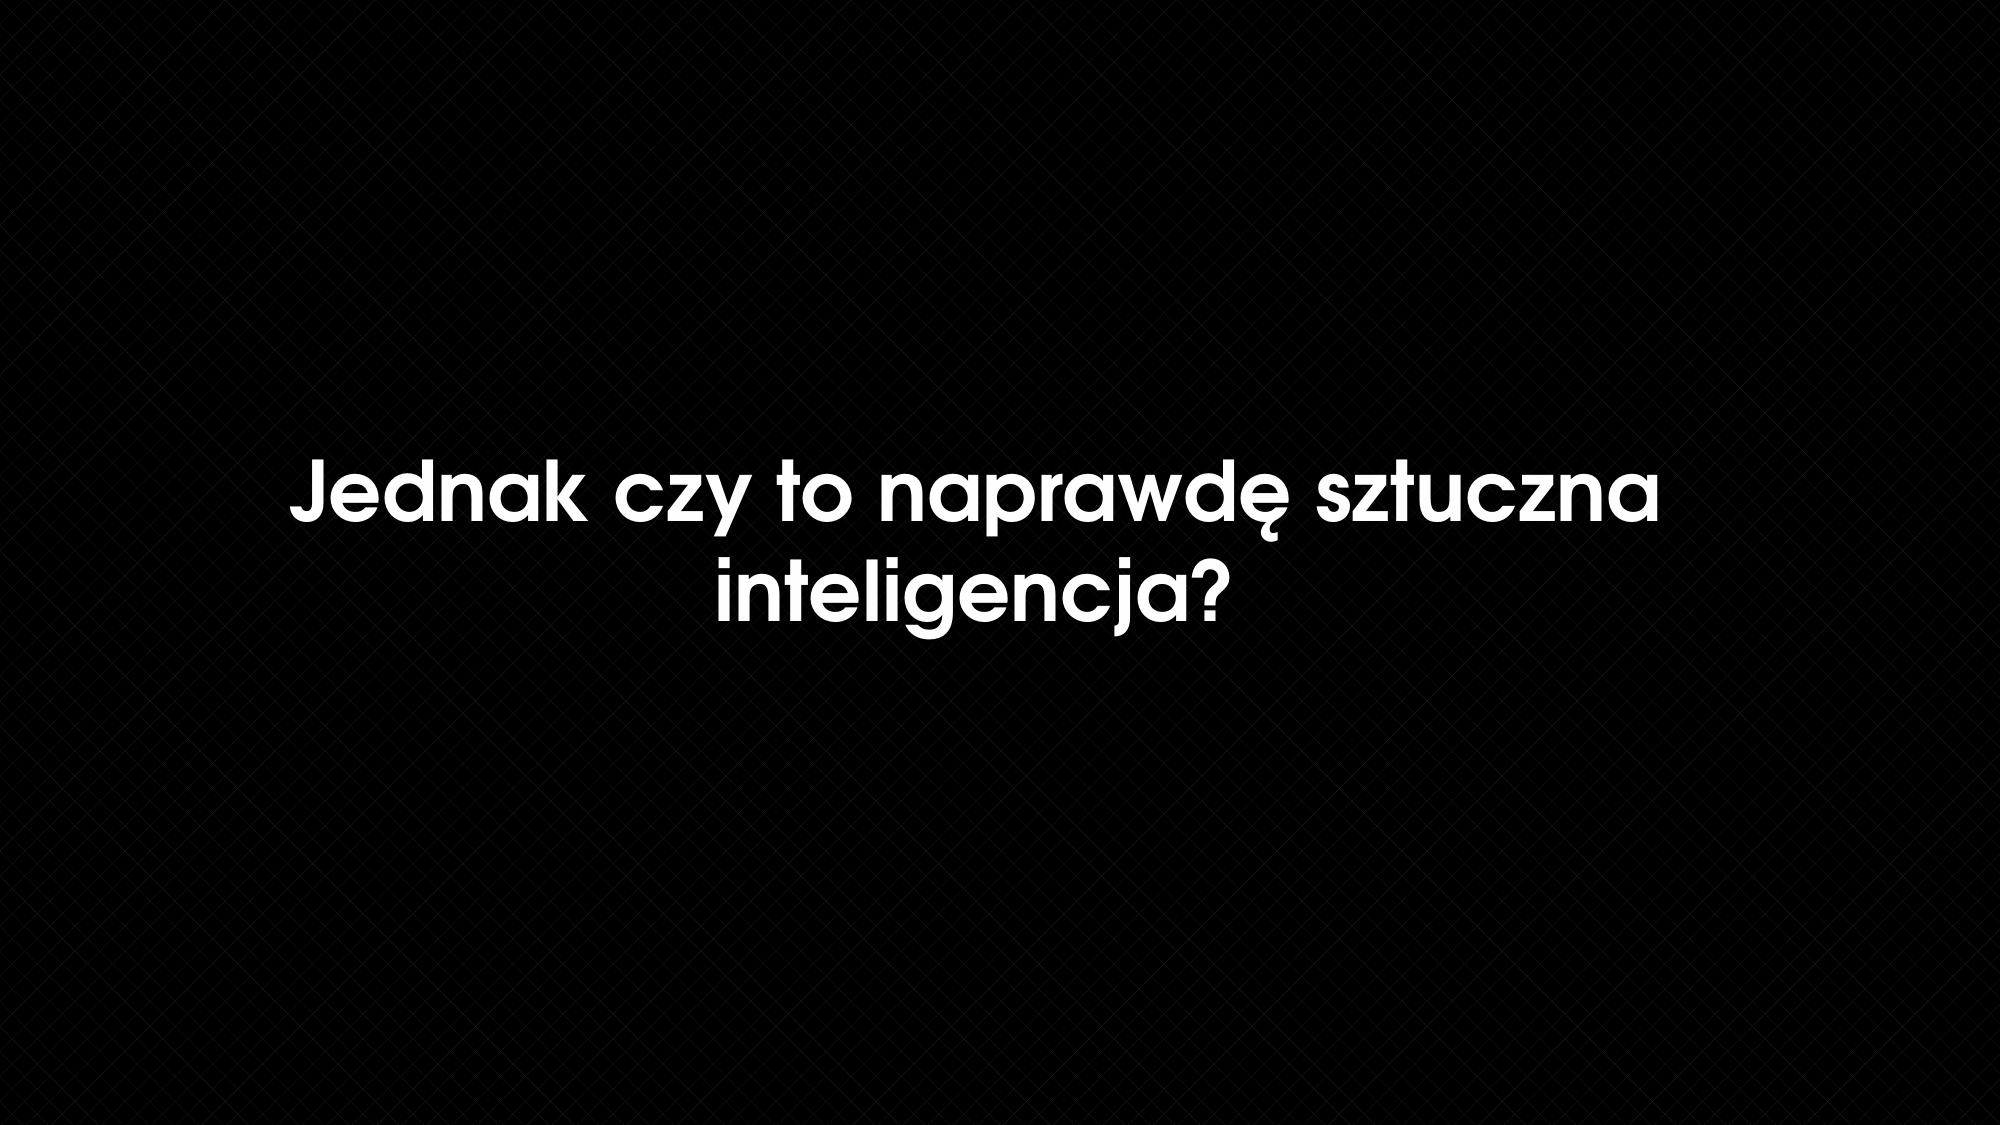

# Jednak czy to naprawdę sztuczna inteligencja?